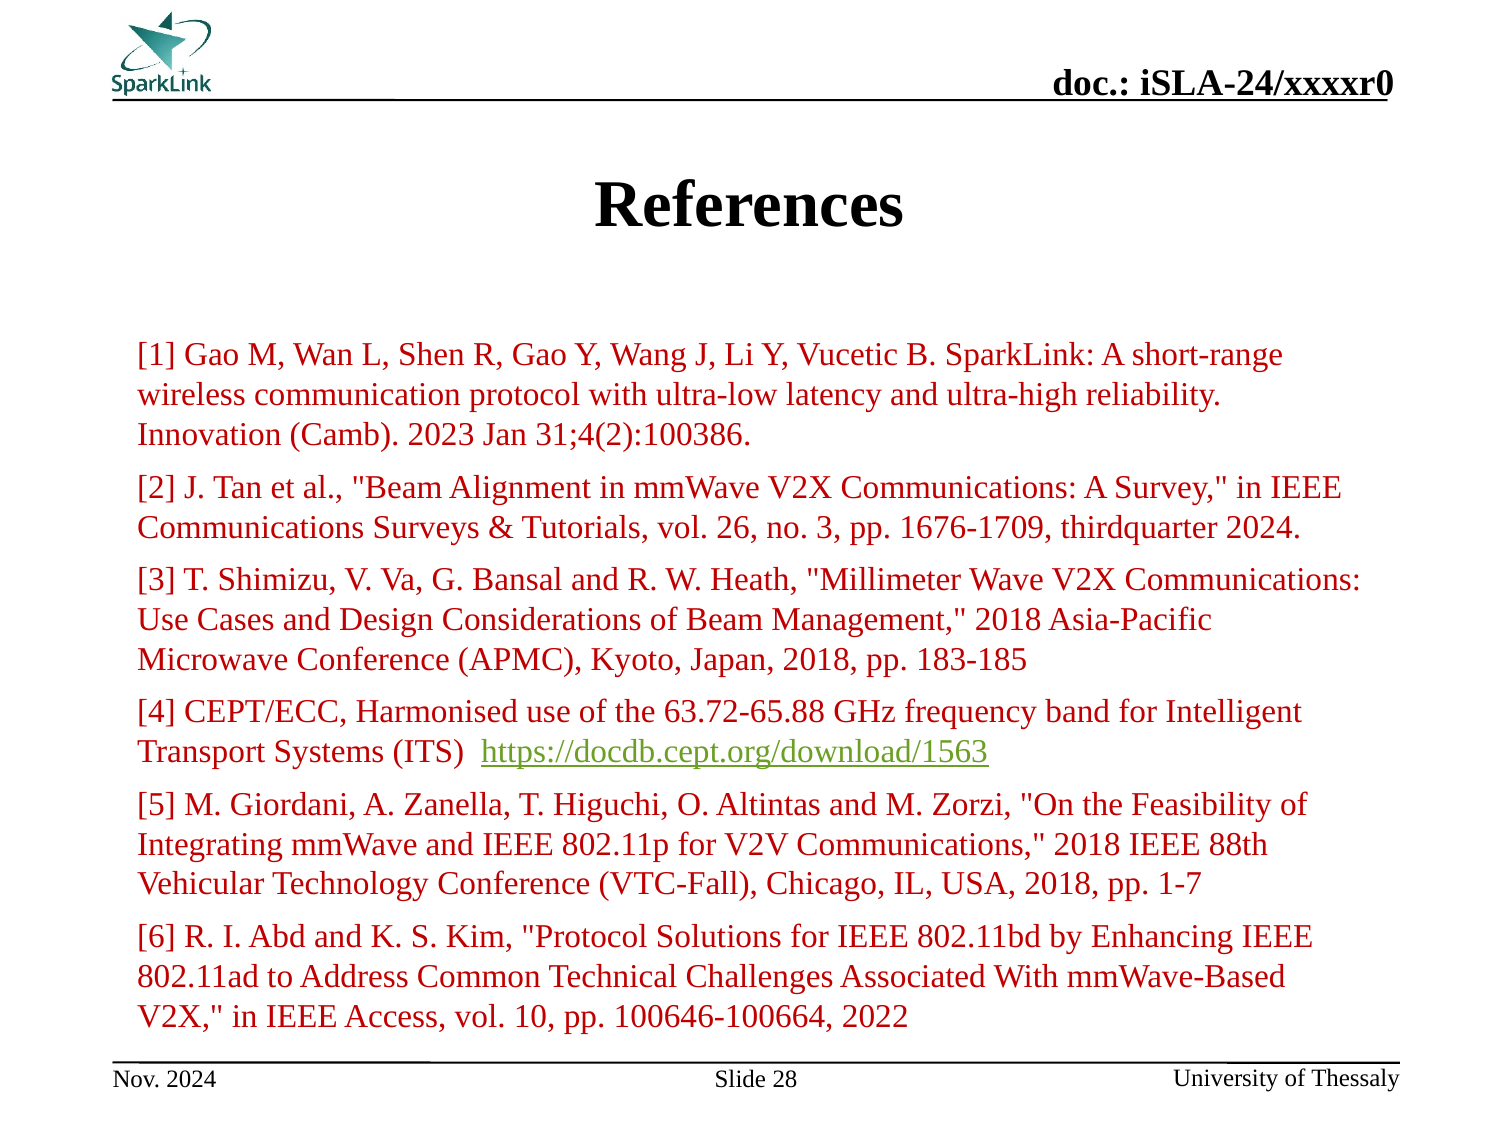

# References
[1] Gao M, Wan L, Shen R, Gao Y, Wang J, Li Y, Vucetic B. SparkLink: A short-range wireless communication protocol with ultra-low latency and ultra-high reliability. Innovation (Camb). 2023 Jan 31;4(2):100386.
[2] J. Tan et al., "Beam Alignment in mmWave V2X Communications: A Survey," in IEEE Communications Surveys & Tutorials, vol. 26, no. 3, pp. 1676-1709, thirdquarter 2024.
[3] T. Shimizu, V. Va, G. Bansal and R. W. Heath, "Millimeter Wave V2X Communications: Use Cases and Design Considerations of Beam Management," 2018 Asia-Pacific Microwave Conference (APMC), Kyoto, Japan, 2018, pp. 183-185
[4] CEPT/ECC, Harmonised use of the 63.72-65.88 GHz frequency band for Intelligent Transport Systems (ITS)  https://docdb.cept.org/download/1563
[5] M. Giordani, A. Zanella, T. Higuchi, O. Altintas and M. Zorzi, "On the Feasibility of Integrating mmWave and IEEE 802.11p for V2V Communications," 2018 IEEE 88th Vehicular Technology Conference (VTC-Fall), Chicago, IL, USA, 2018, pp. 1-7
[6] R. I. Abd and K. S. Kim, "Protocol Solutions for IEEE 802.11bd by Enhancing IEEE 802.11ad to Address Common Technical Challenges Associated With mmWave-Based V2X," in IEEE Access, vol. 10, pp. 100646-100664, 2022

Slide 28